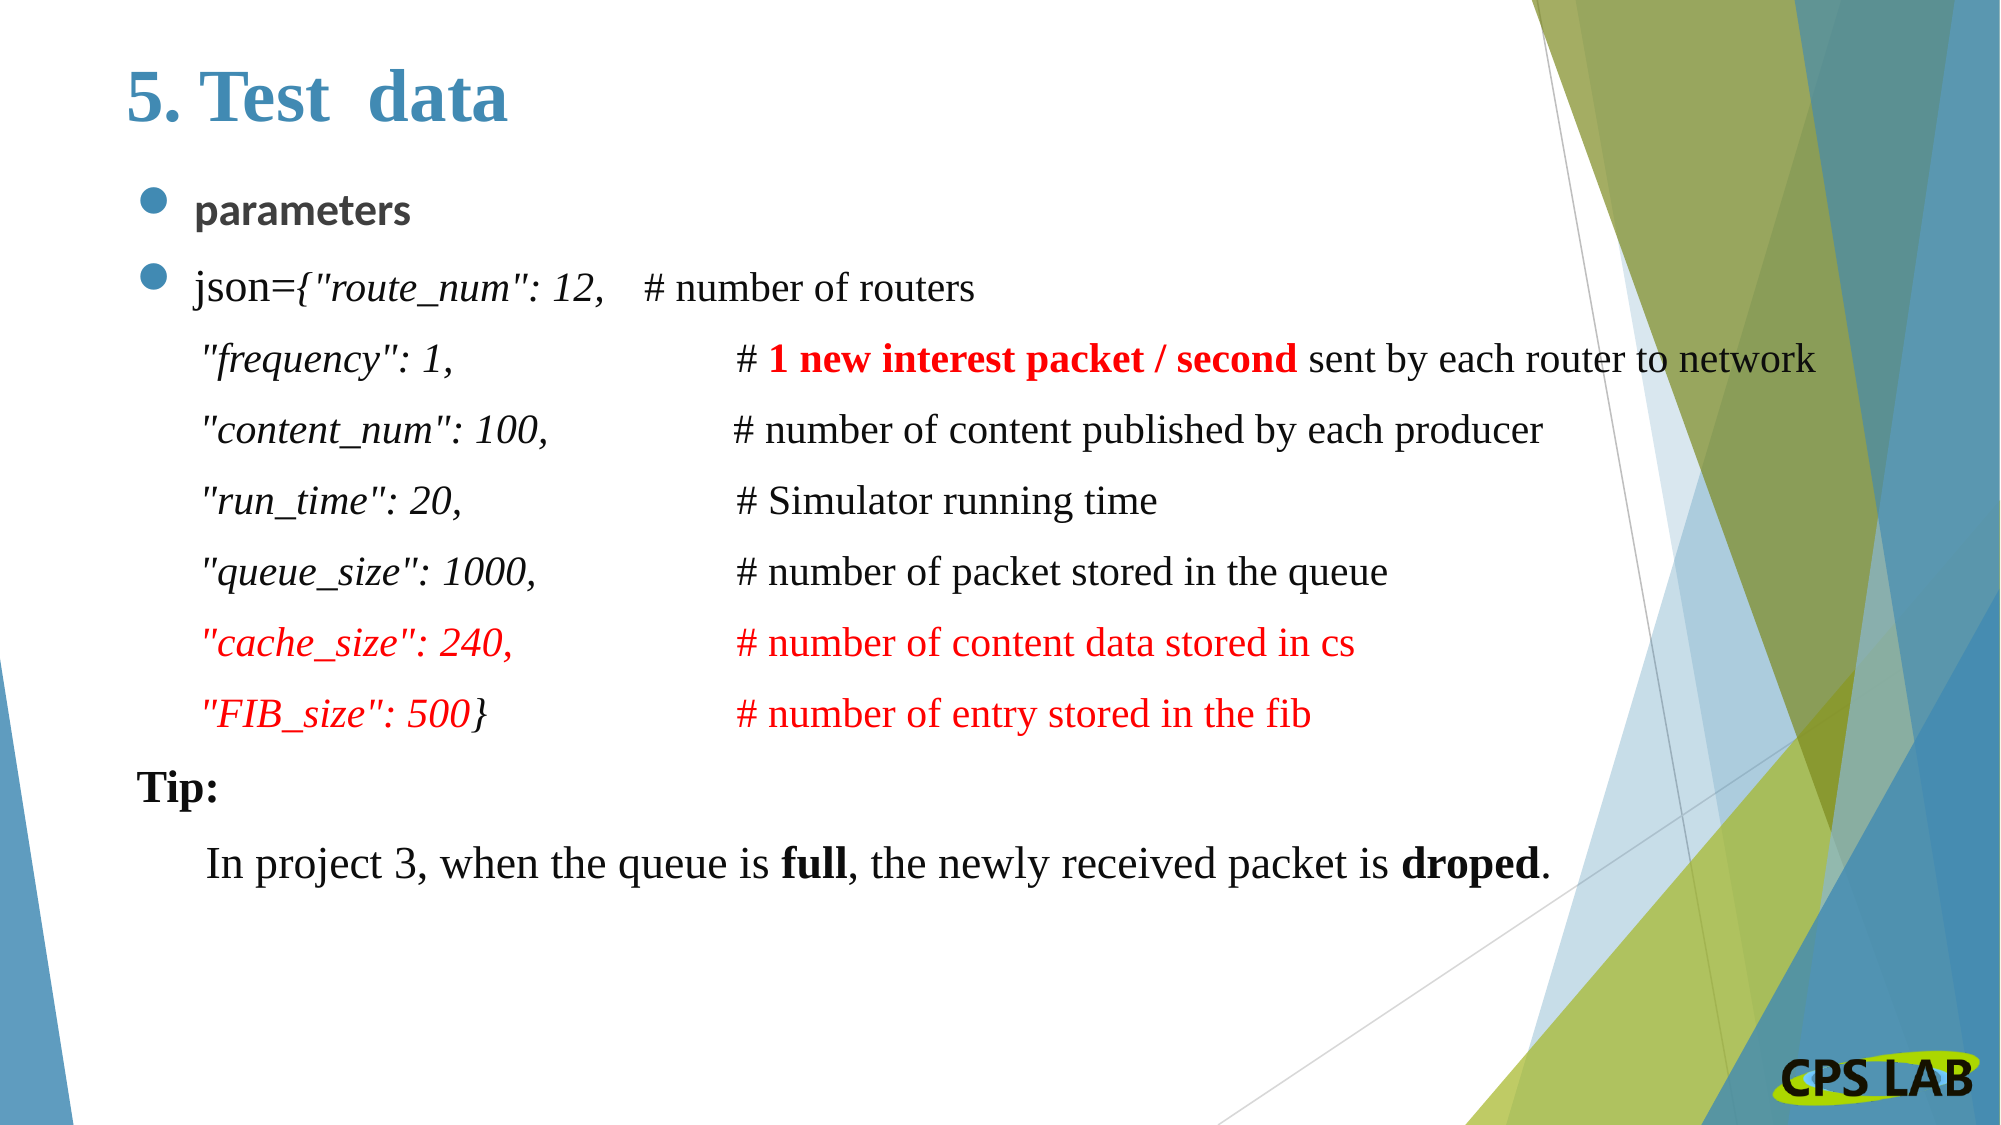

# 5. Test  data
parameters
json={"route_num": 12, 	# number of routers
      "frequency": 1, 		# 1 new interest packet / second sent by each router to network
      "content_num": 100, 	              # number of content published by each producer
      "run_time": 20, 		# Simulator running time
      "queue_size": 1000, 		# number of packet stored in the queue
      "cache_size": 240, 		# number of content data stored in cs
      "FIB_size": 500}		# number of entry stored in the fib
Tip:
      In project 3, when the queue is full, the newly received packet is droped.